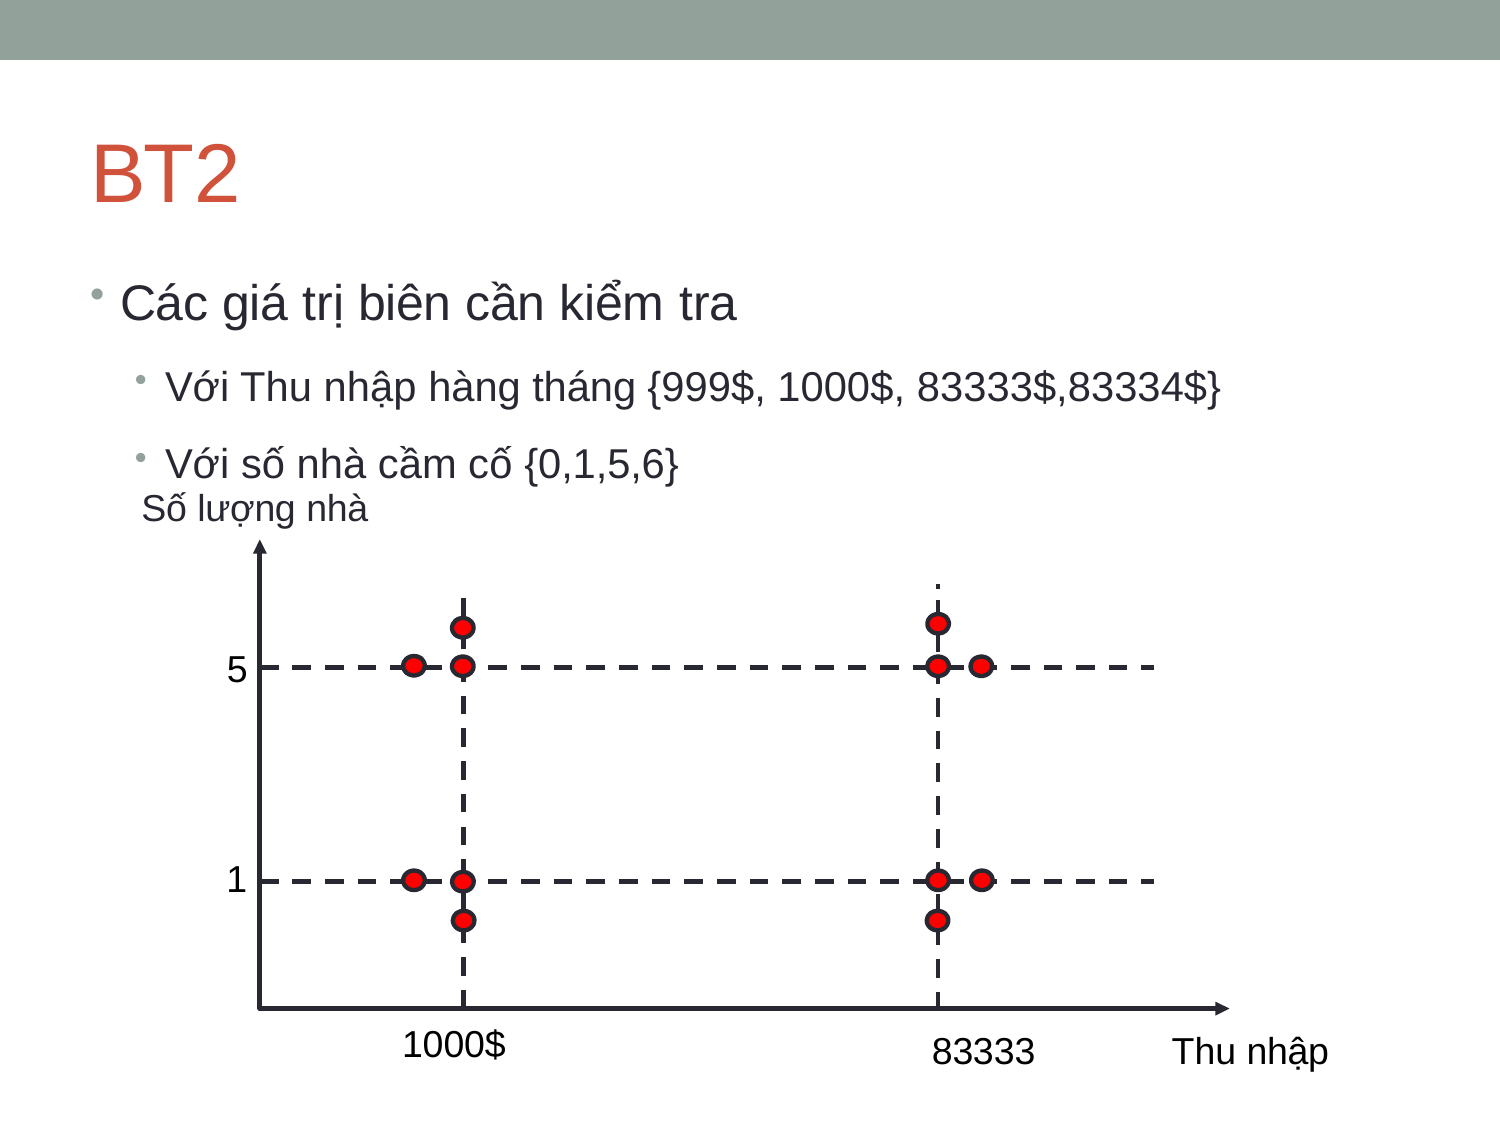

# BT2
Các giá trị biên cần kiểm tra
Với Thu nhập hàng tháng {999$, 1000$, 83333$,83334$}
Với số nhà cầm cố {0,1,5,6}
Số lượng nhà

5

1
1000$
83333
Thu nhập